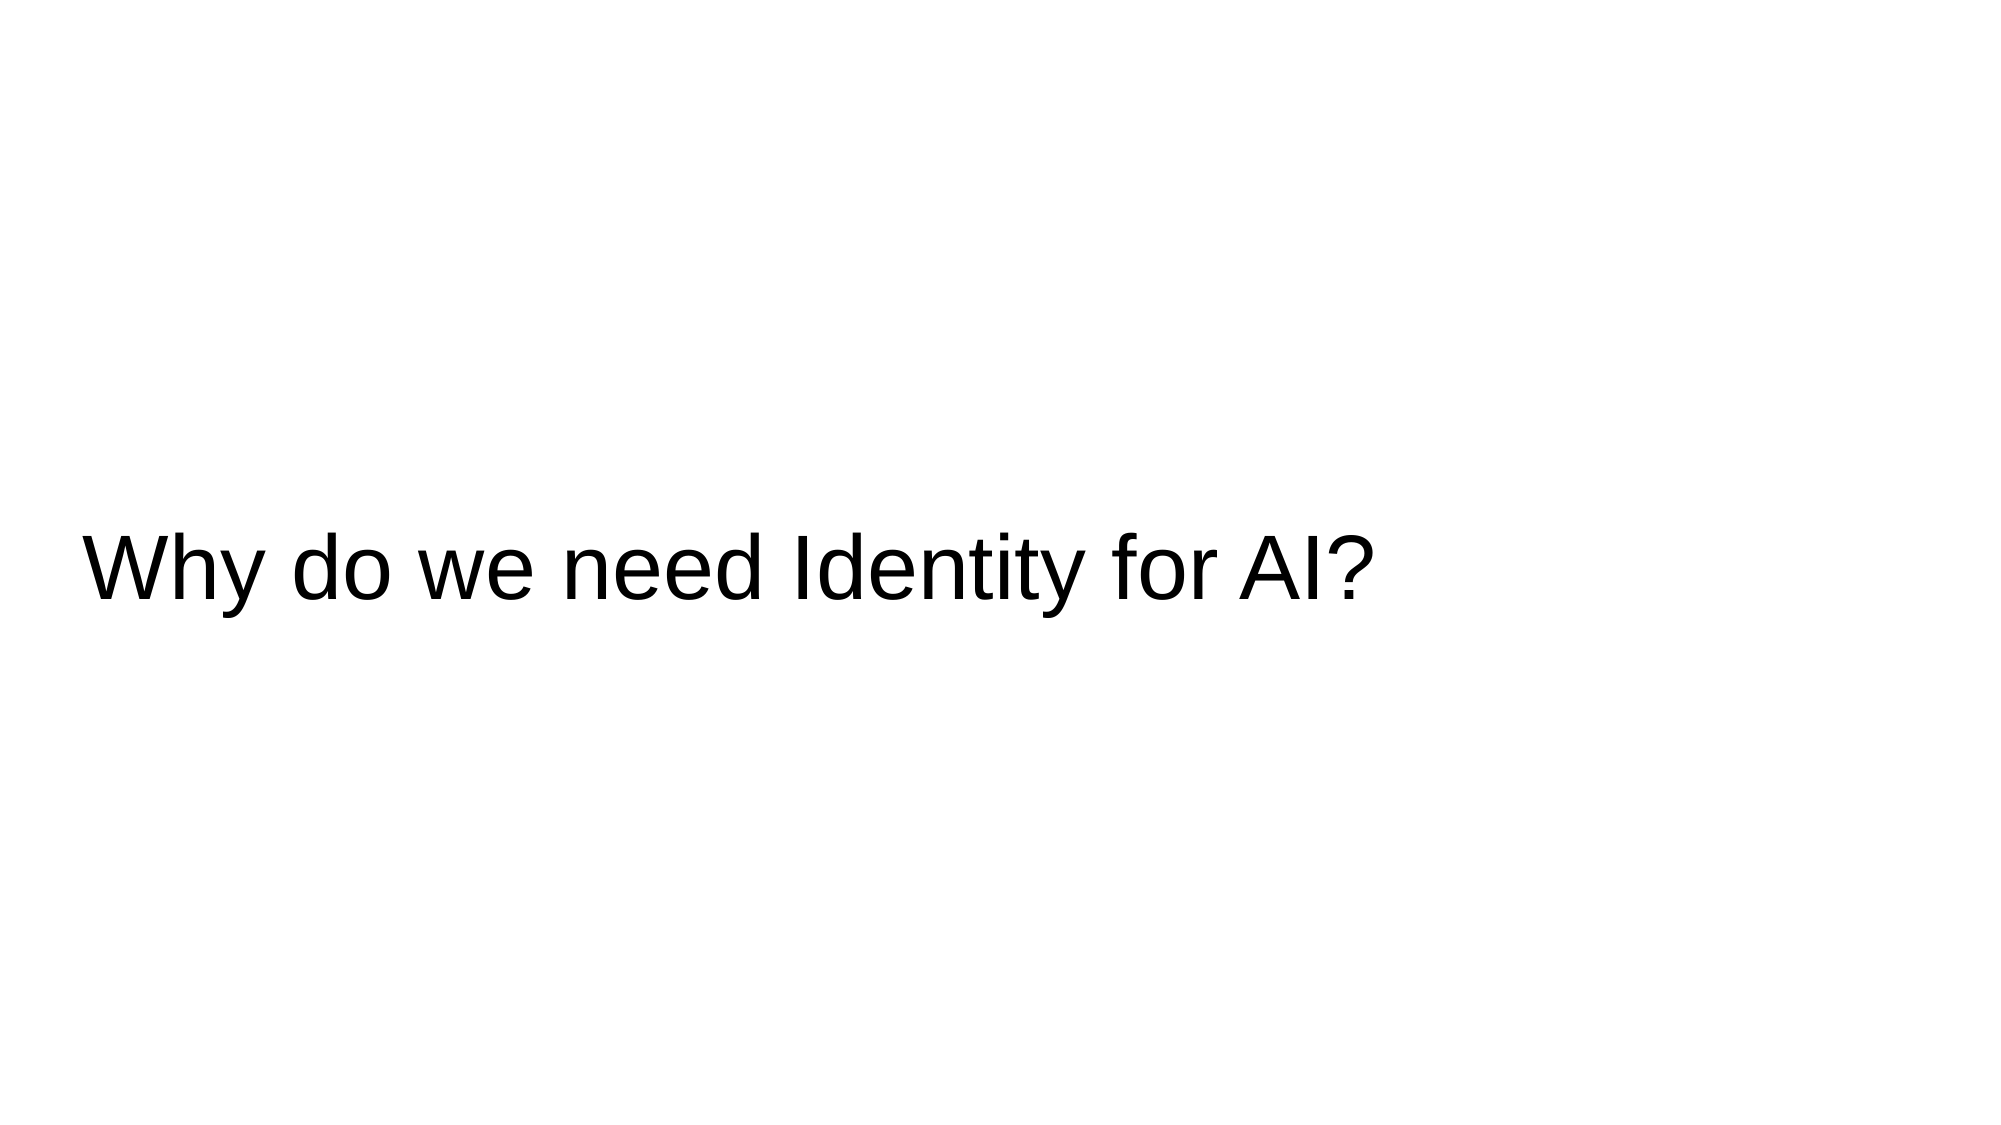

# Why do we need Identity for AI?